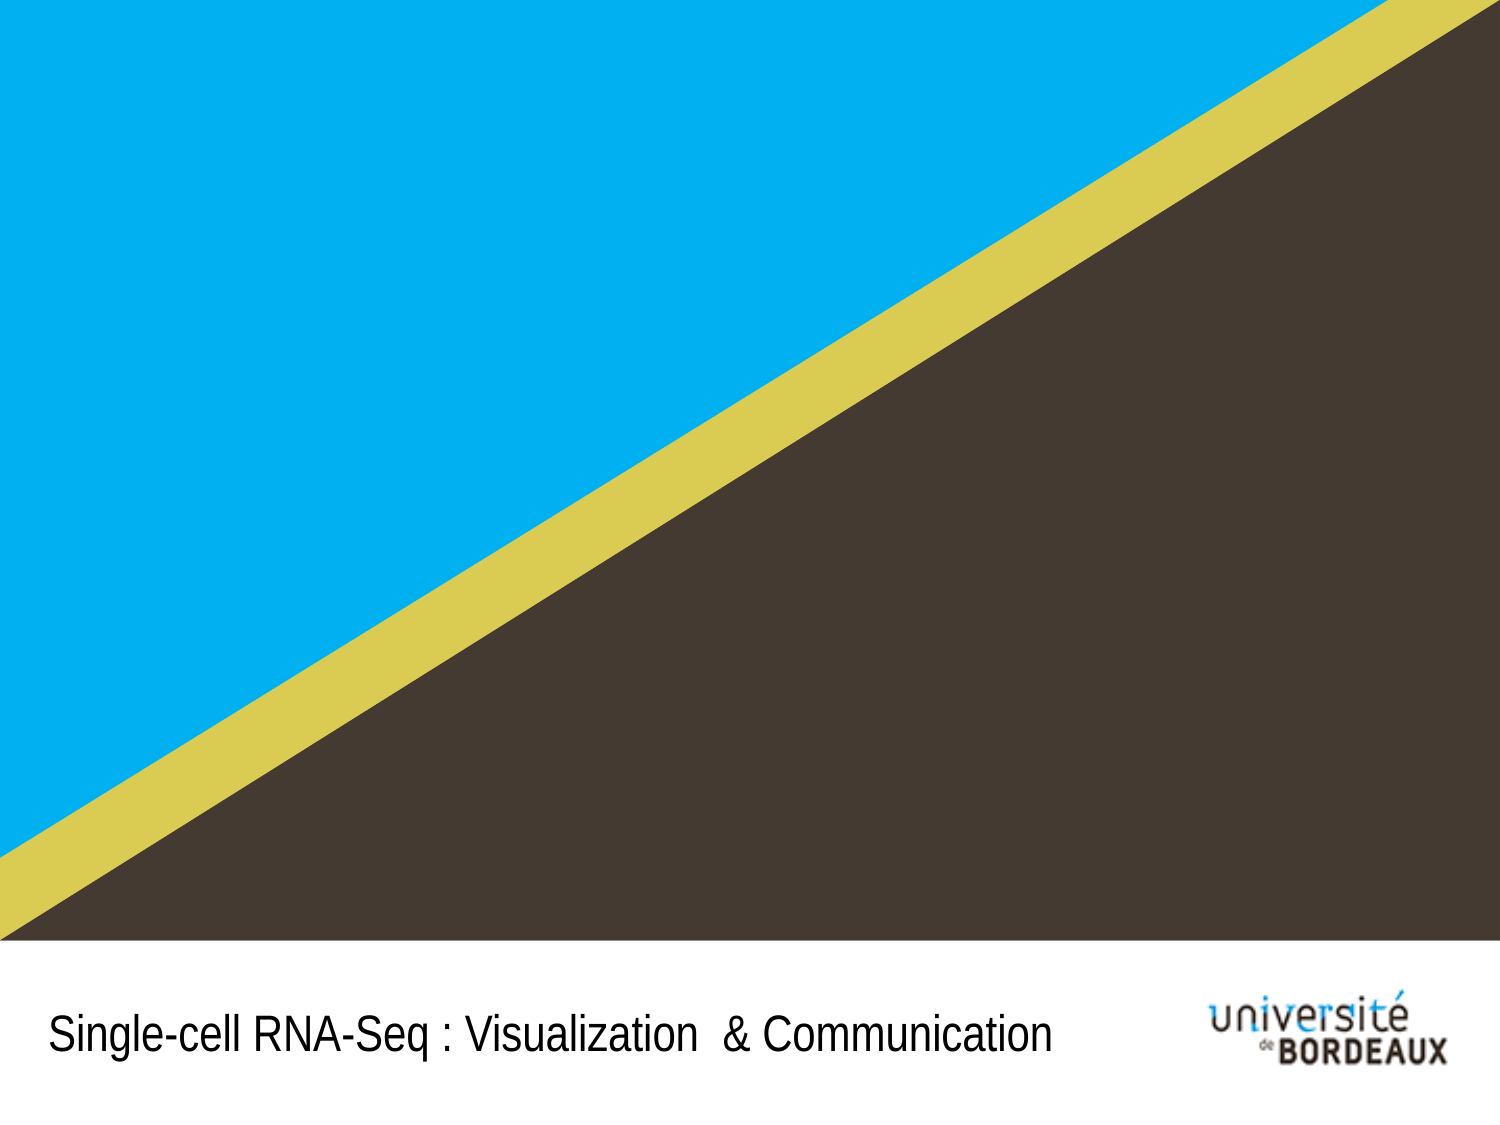

# Single-cell RNA-Seq : Visualization  & Communication